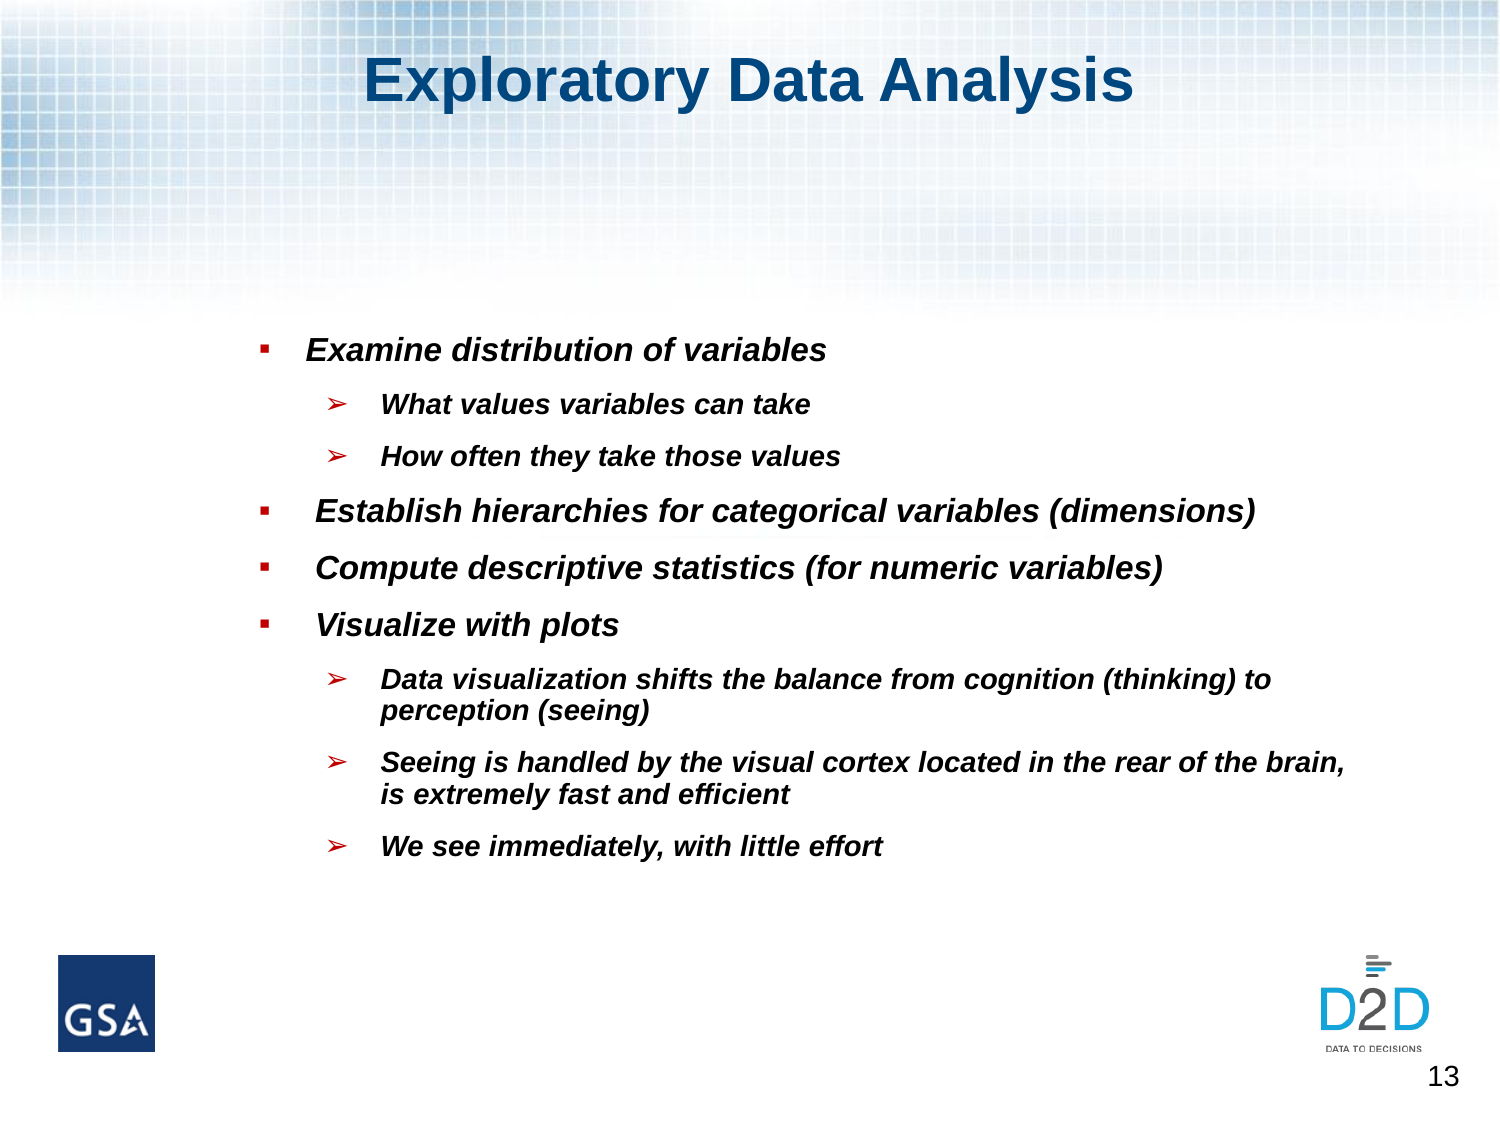

# Exploratory Data Analysis
Examine distribution of variables
What values variables can take
How often they take those values
Establish hierarchies for categorical variables (dimensions)
Compute descriptive statistics (for numeric variables)
Visualize with plots
Data visualization shifts the balance from cognition (thinking) to perception (seeing)
Seeing is handled by the visual cortex located in the rear of the brain, is extremely fast and efficient
We see immediately, with little effort
13